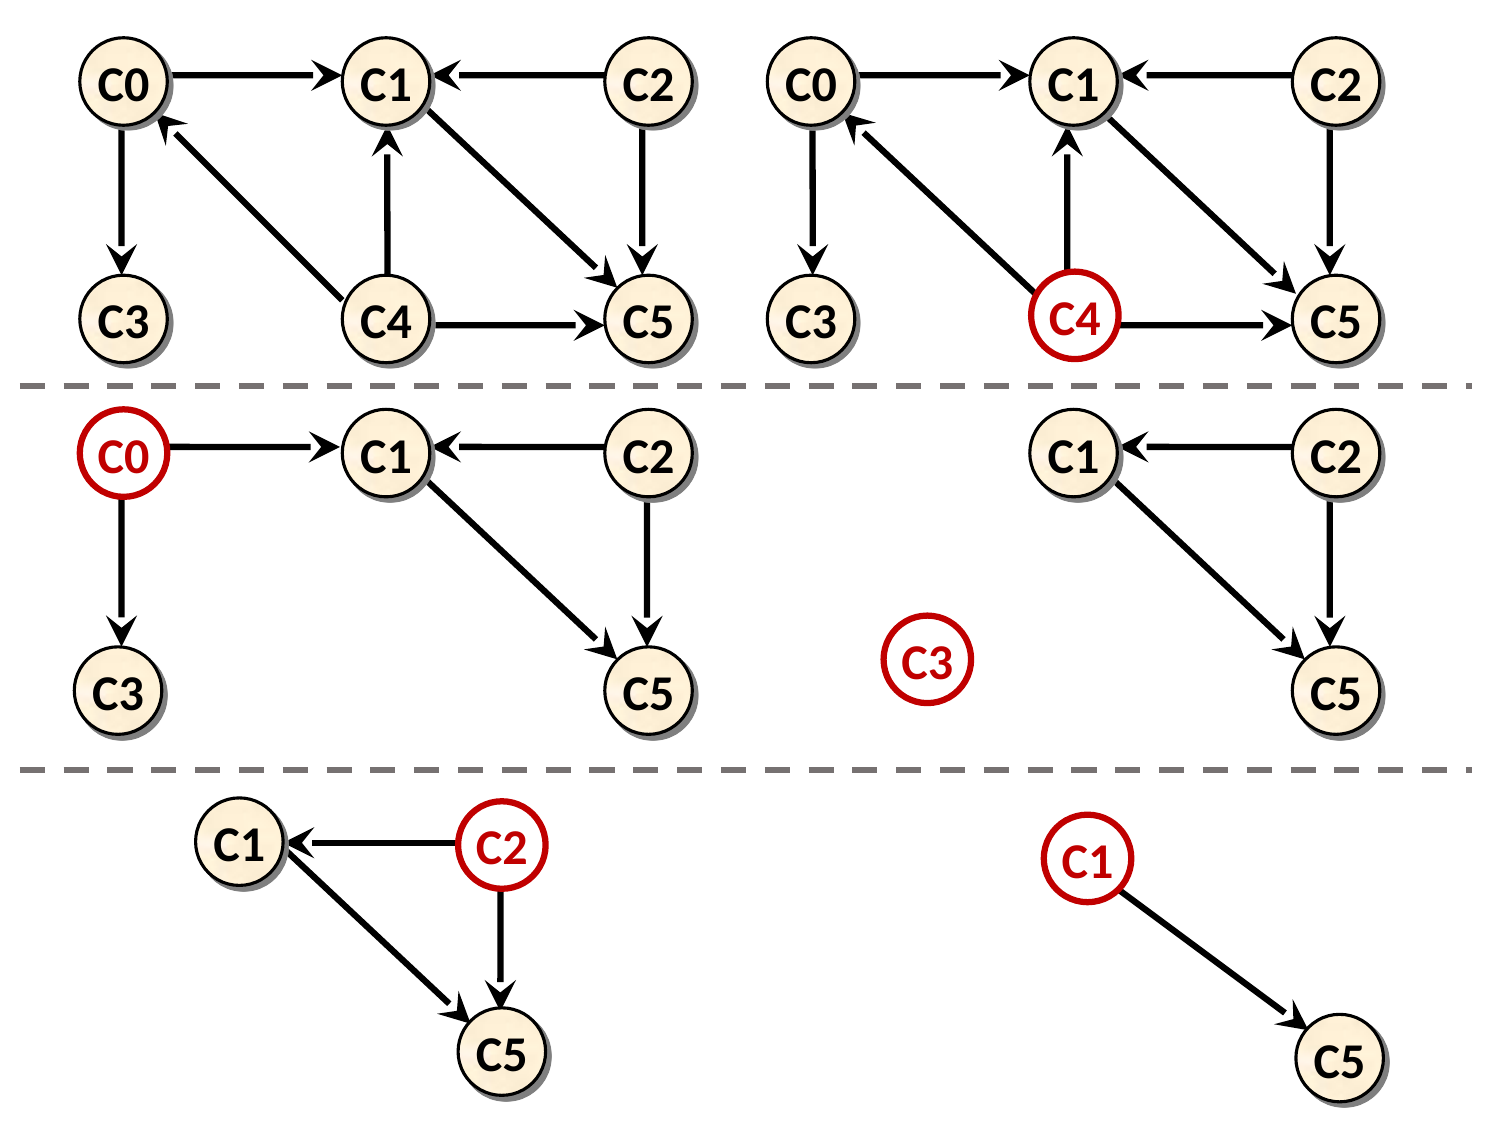

C0
C1
C2
C0
C1
C2

C4
C3
C4
C5
C3
C5

C0
C1
C2
C1
C2

C3
C3
C5
C5
C1
C2
C1

C5
C5